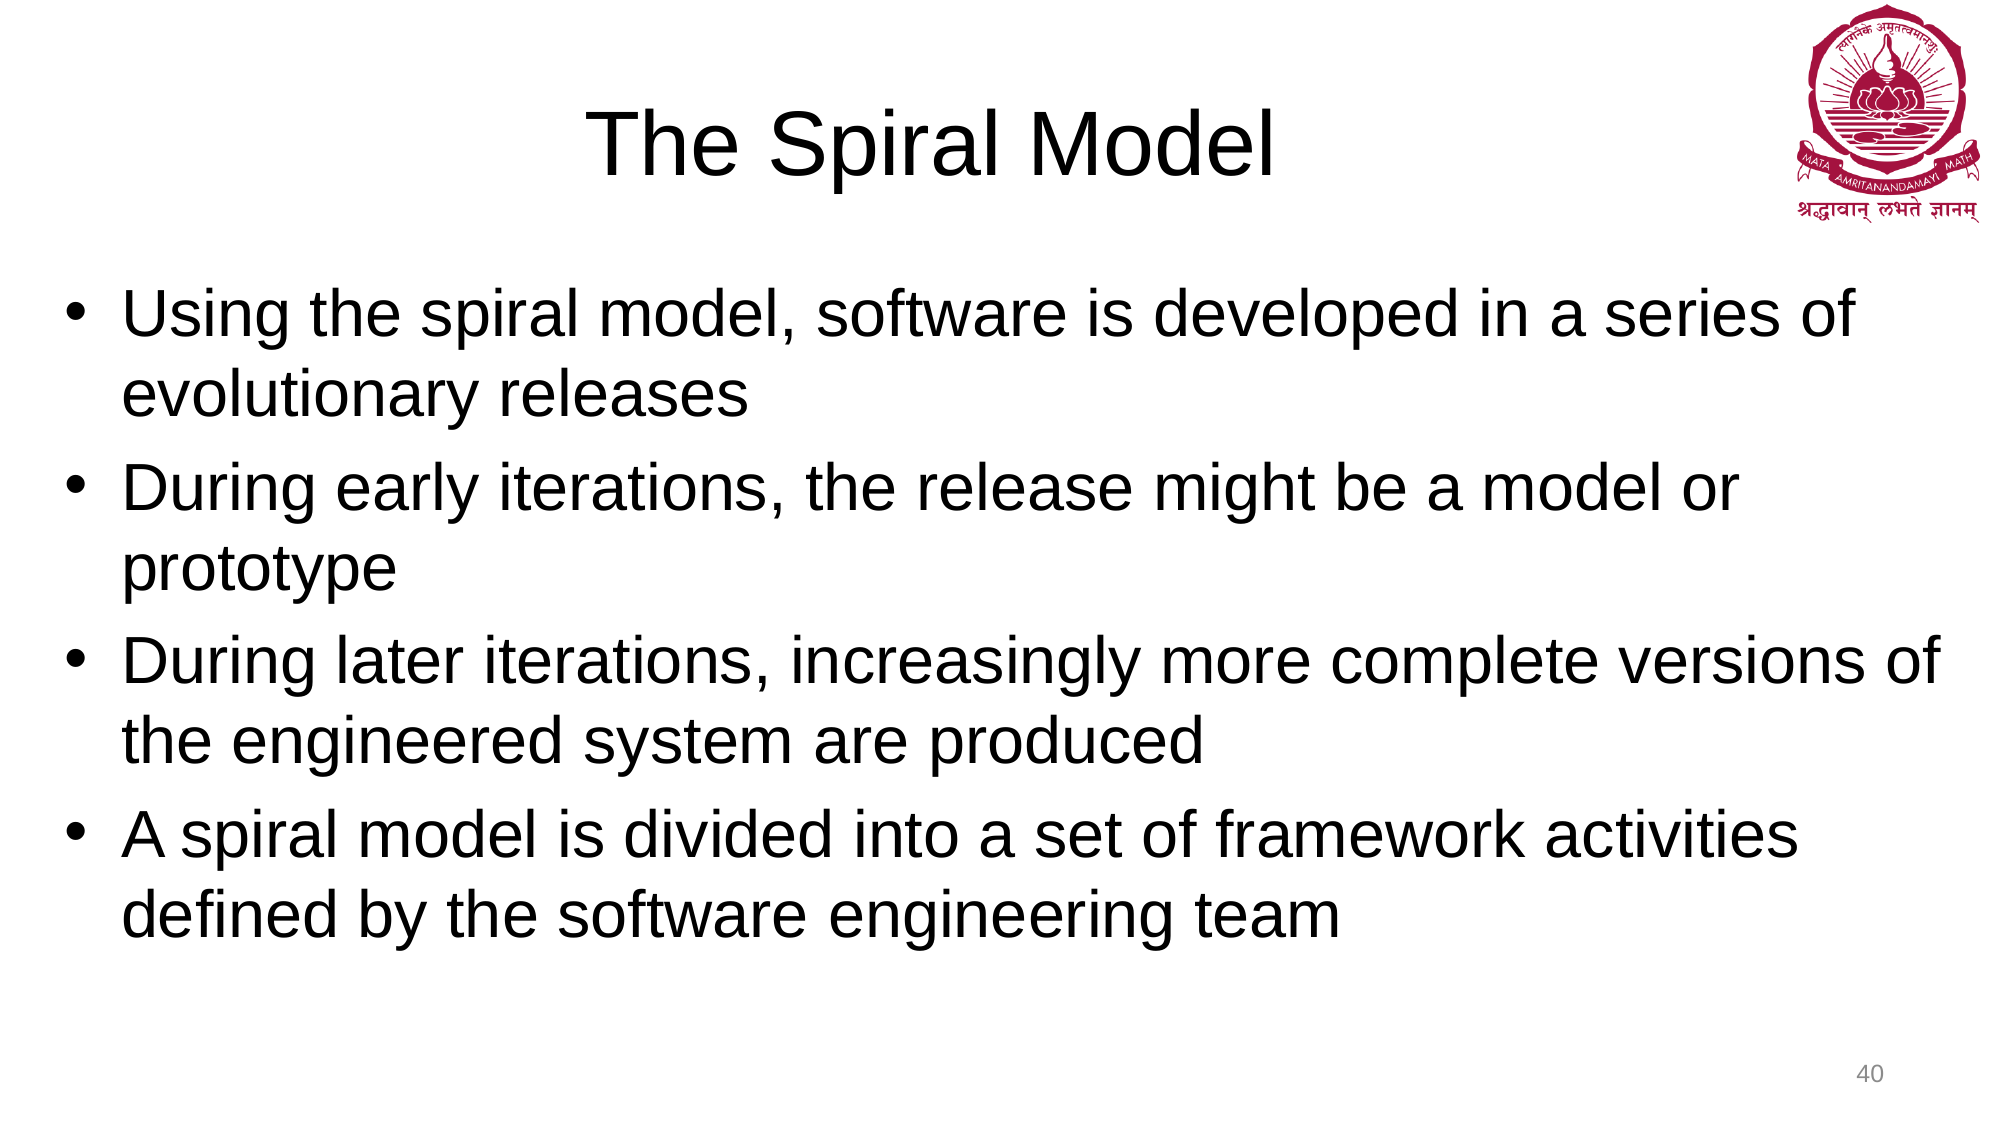

# The Spiral Model
Using the spiral model, software is developed in a series of evolutionary releases
During early iterations, the release might be a model or prototype
During later iterations, increasingly more complete versions of the engineered system are produced
A spiral model is divided into a set of framework activities defined by the software engineering team

40